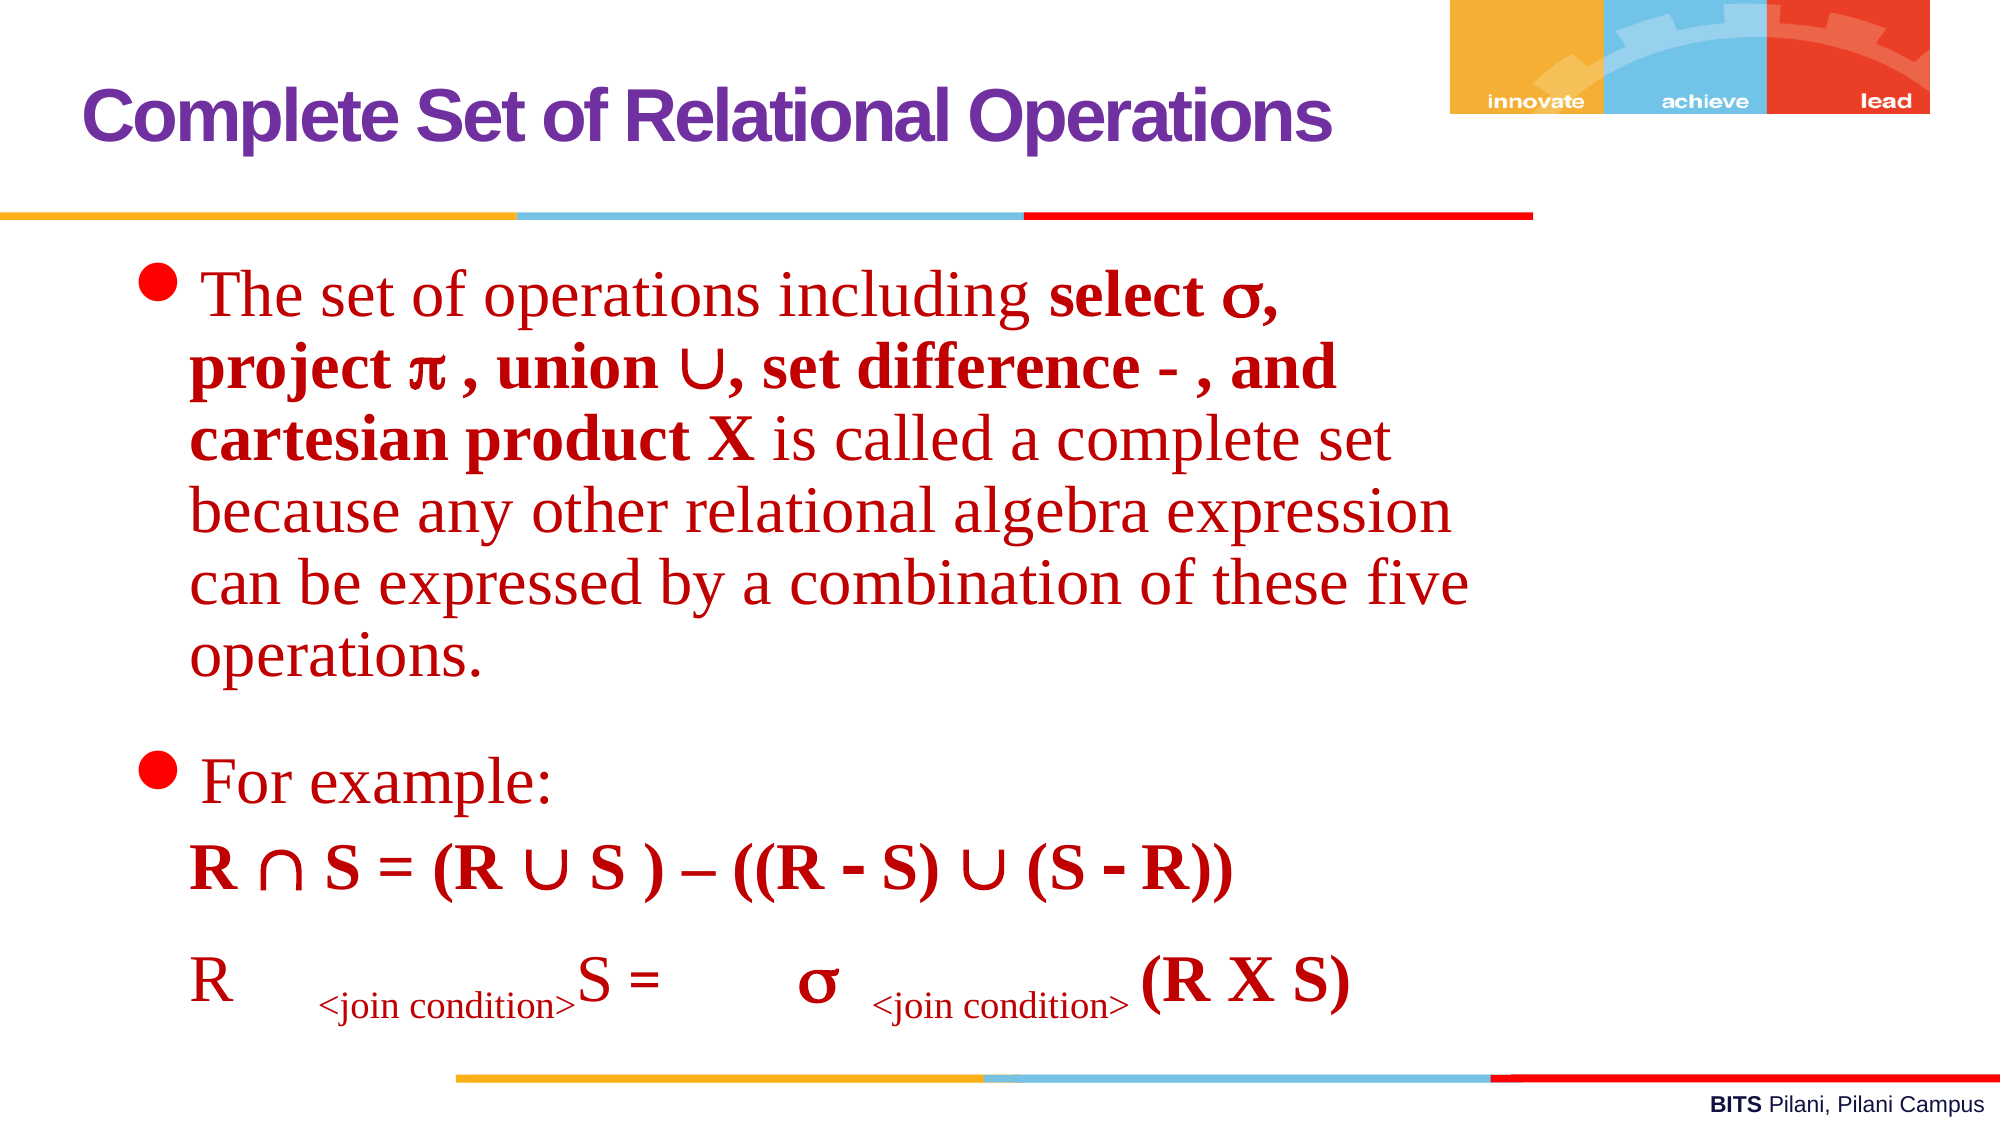

Complete Set of Relational Operations
The set of operations including select σ, project π , union ∪, set difference - , and cartesian product X is called a complete set because any other relational algebra expression can be expressed by a combination of these five operations.

For example:
	R ∩ S = (R ∪ S ) – ((R − S) ∪ (S − R))
	R     <join condition>S = 	 σ <join condition> (R X S)